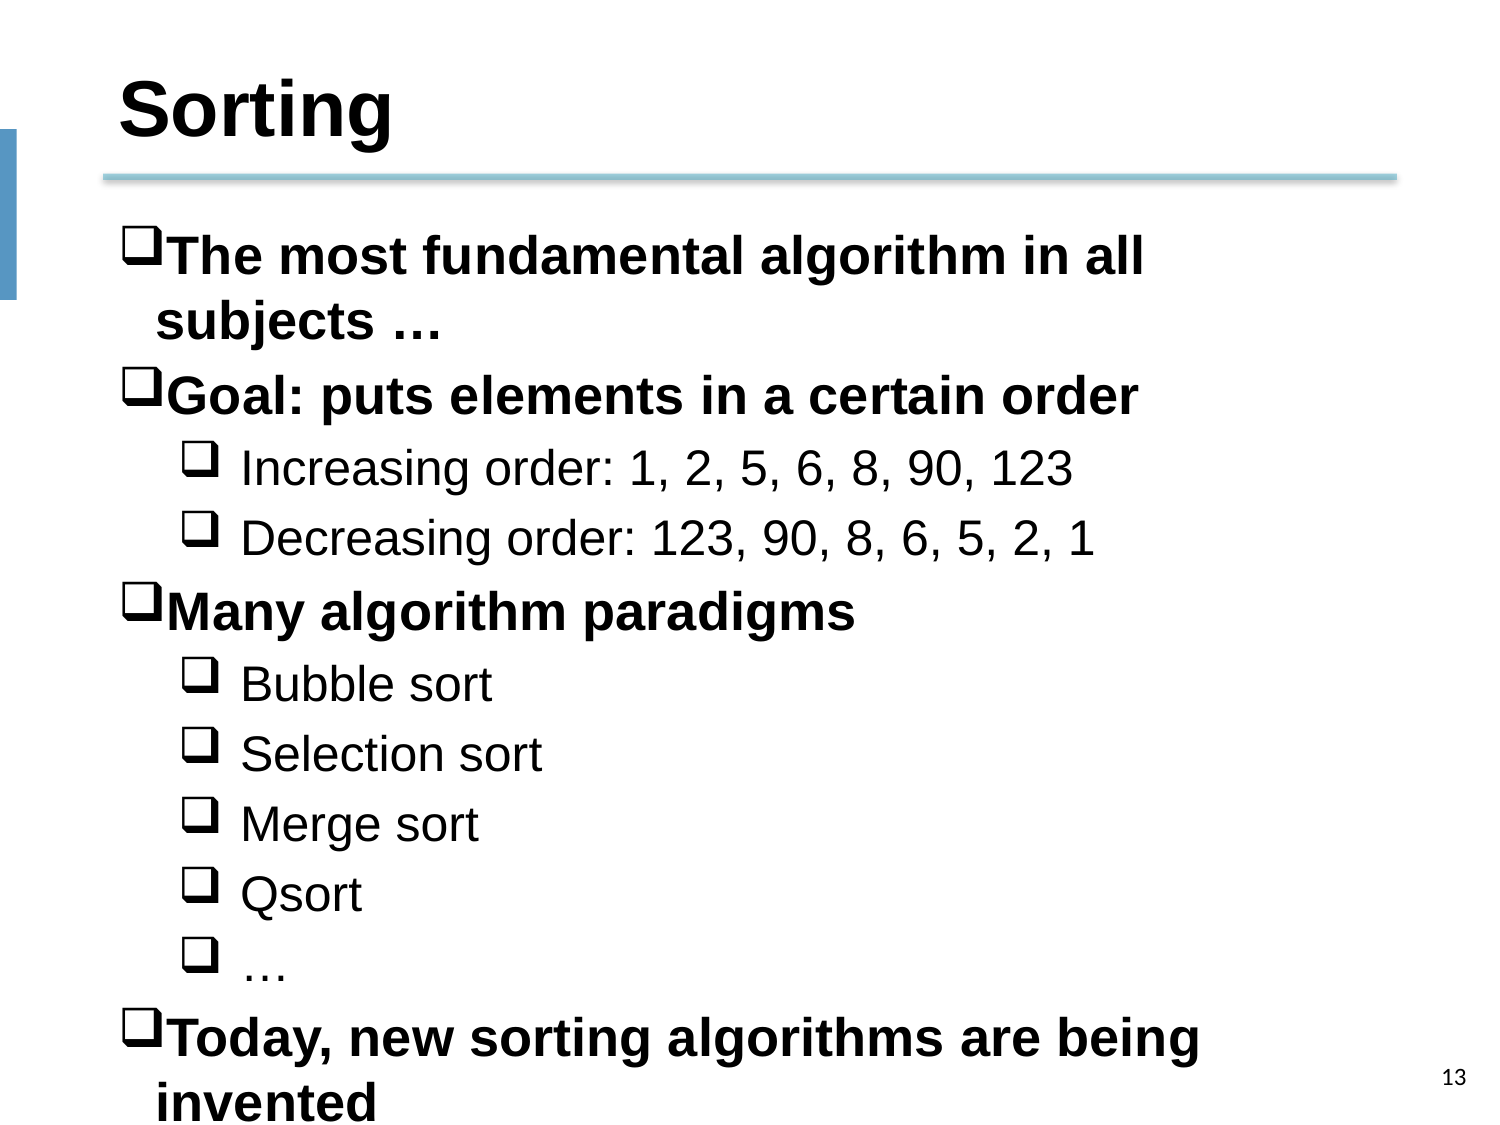

# Sorting
The most fundamental algorithm in all subjects …
Goal: puts elements in a certain order
Increasing order: 1, 2, 5, 6, 8, 90, 123
Decreasing order: 123, 90, 8, 6, 5, 2, 1
Many algorithm paradigms
Bubble sort
Selection sort
Merge sort
Qsort
…
Today, new sorting algorithms are being invented
13